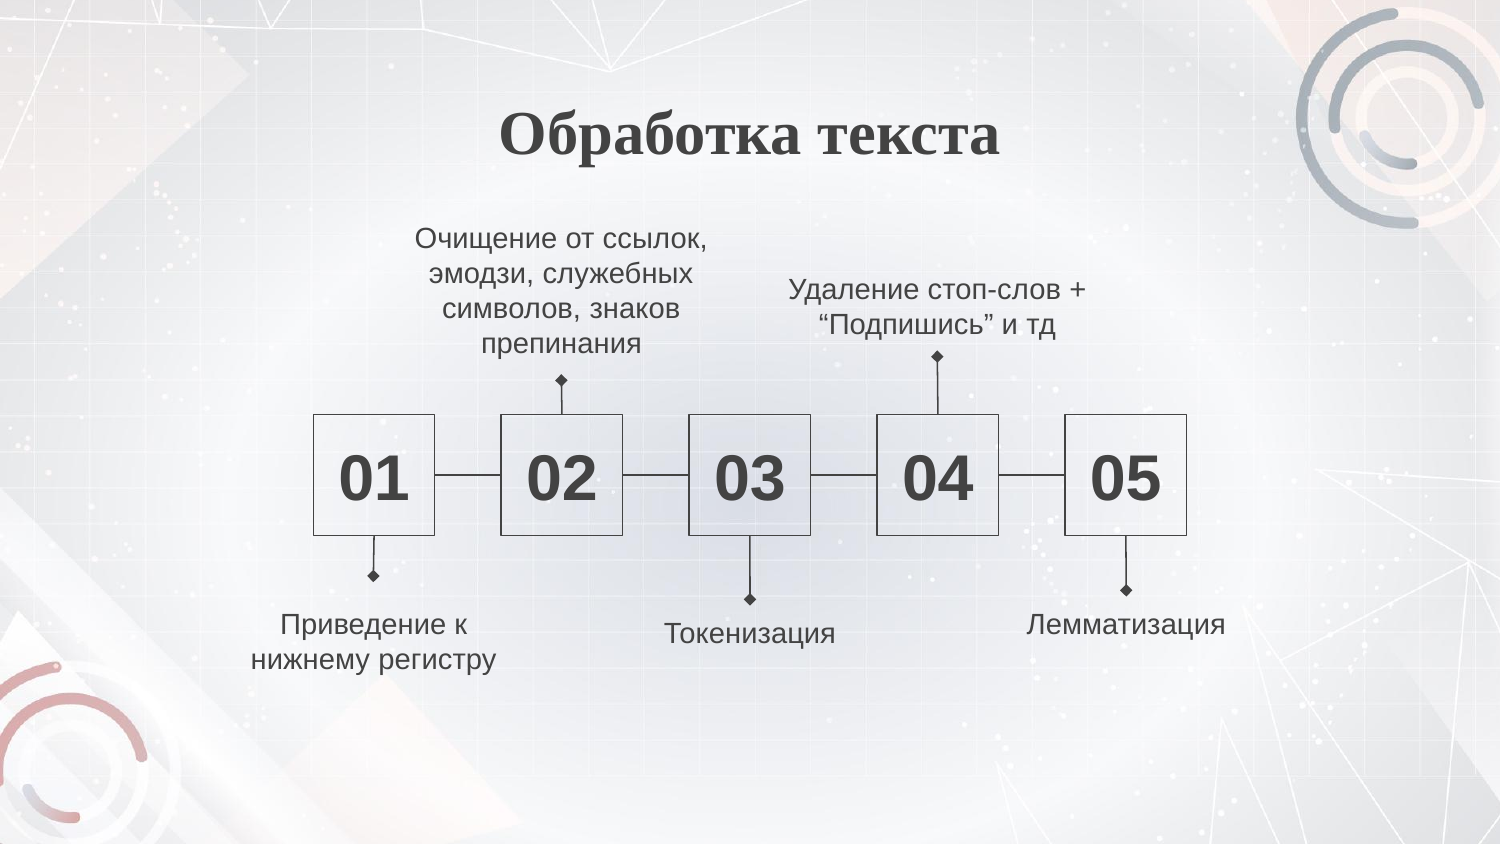

# Обработка текста
Очищение от ссылок, эмодзи, служебных символов, знаков препинания
Удаление стоп-слов + “Подпишись” и тд

01
02
03
04
05
Лемматизация
Приведение к нижнему регистру
Токенизация